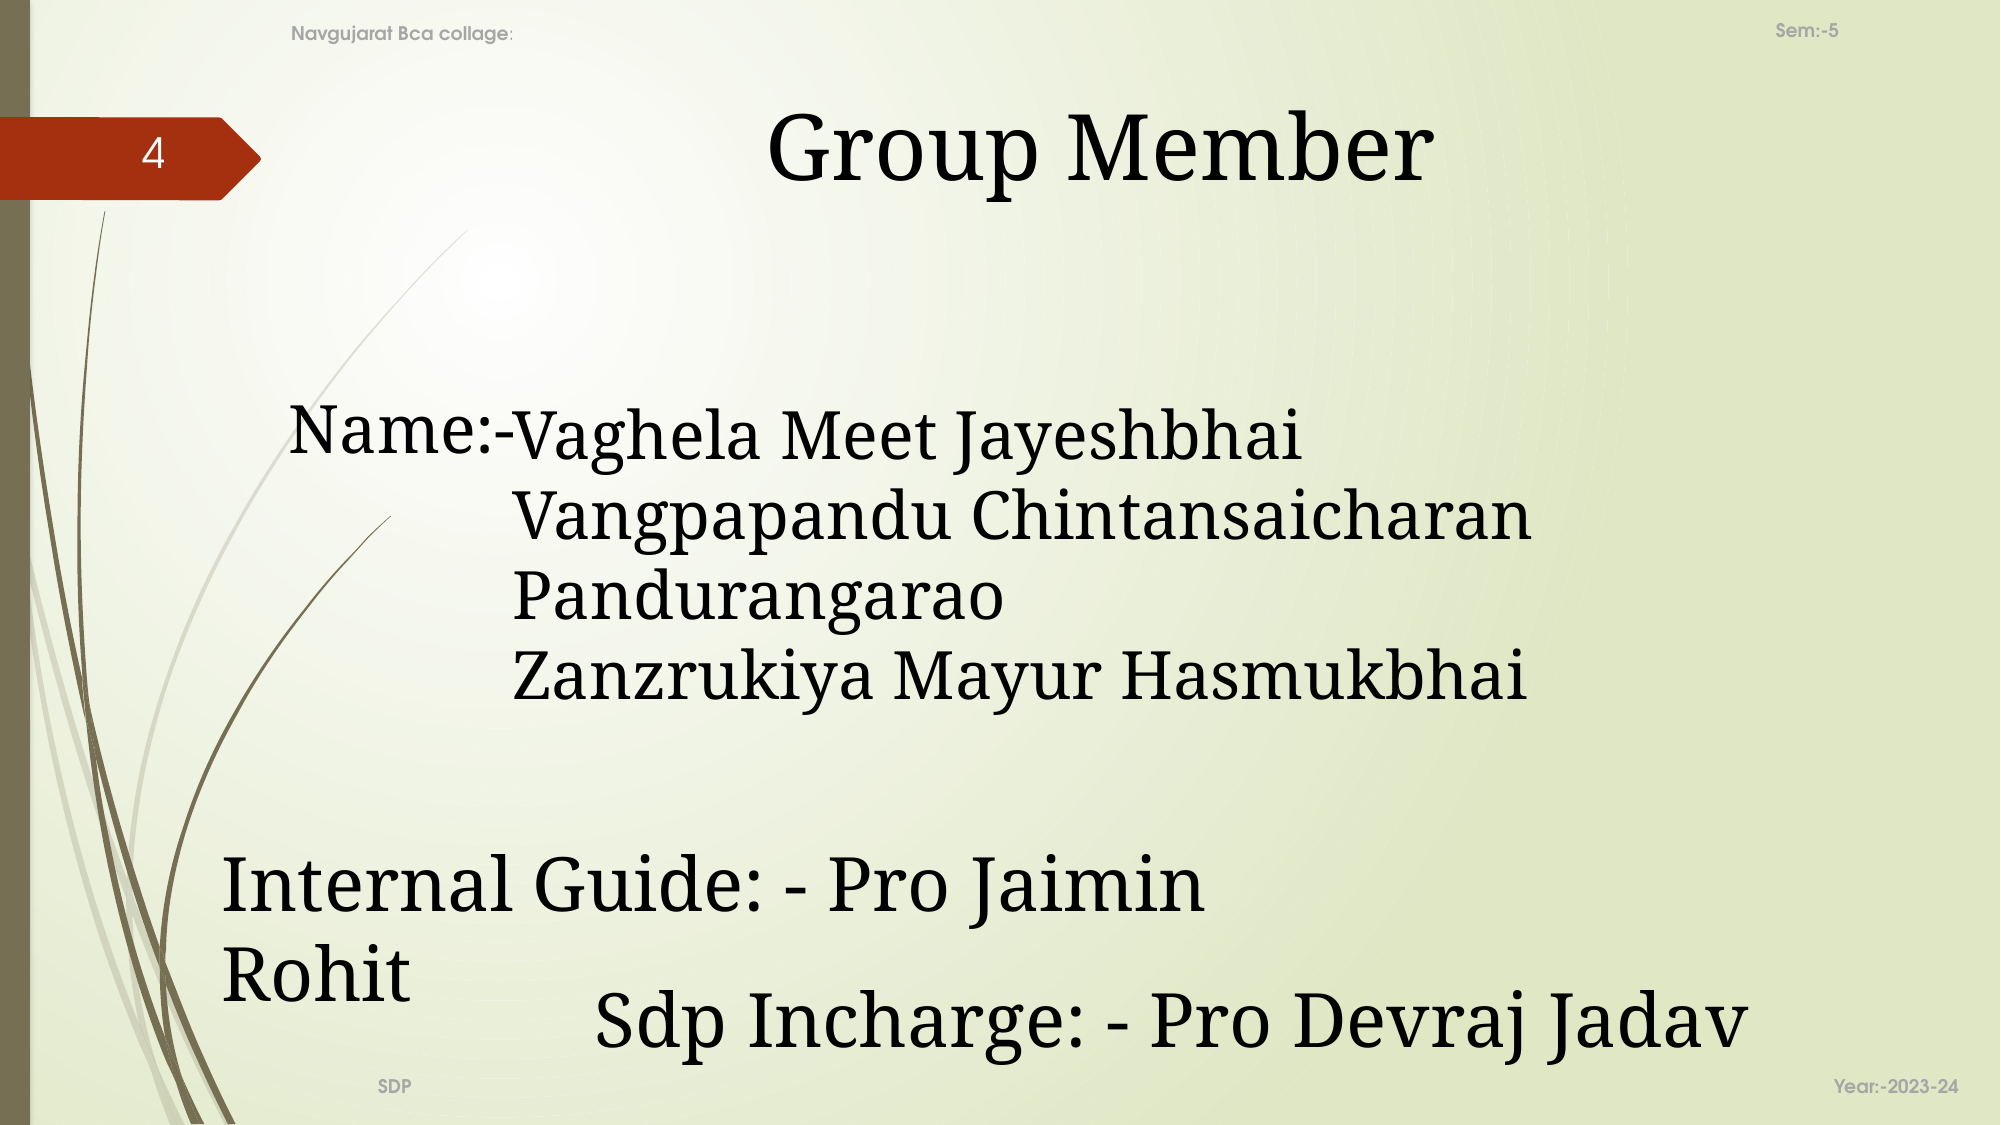

Sem:-5

Navgujarat Bca collage:
Group Member

4

Name:-

Vaghela Meet Jayeshbhai
Vangpapandu Chintansaicharan Pandurangarao
Zanzrukiya Mayur Hasmukbhai

Internal Guide: - Pro Jaimin Rohit
Sdp Incharge: - Pro Devraj Jadav
SDP
Year:-2023-24